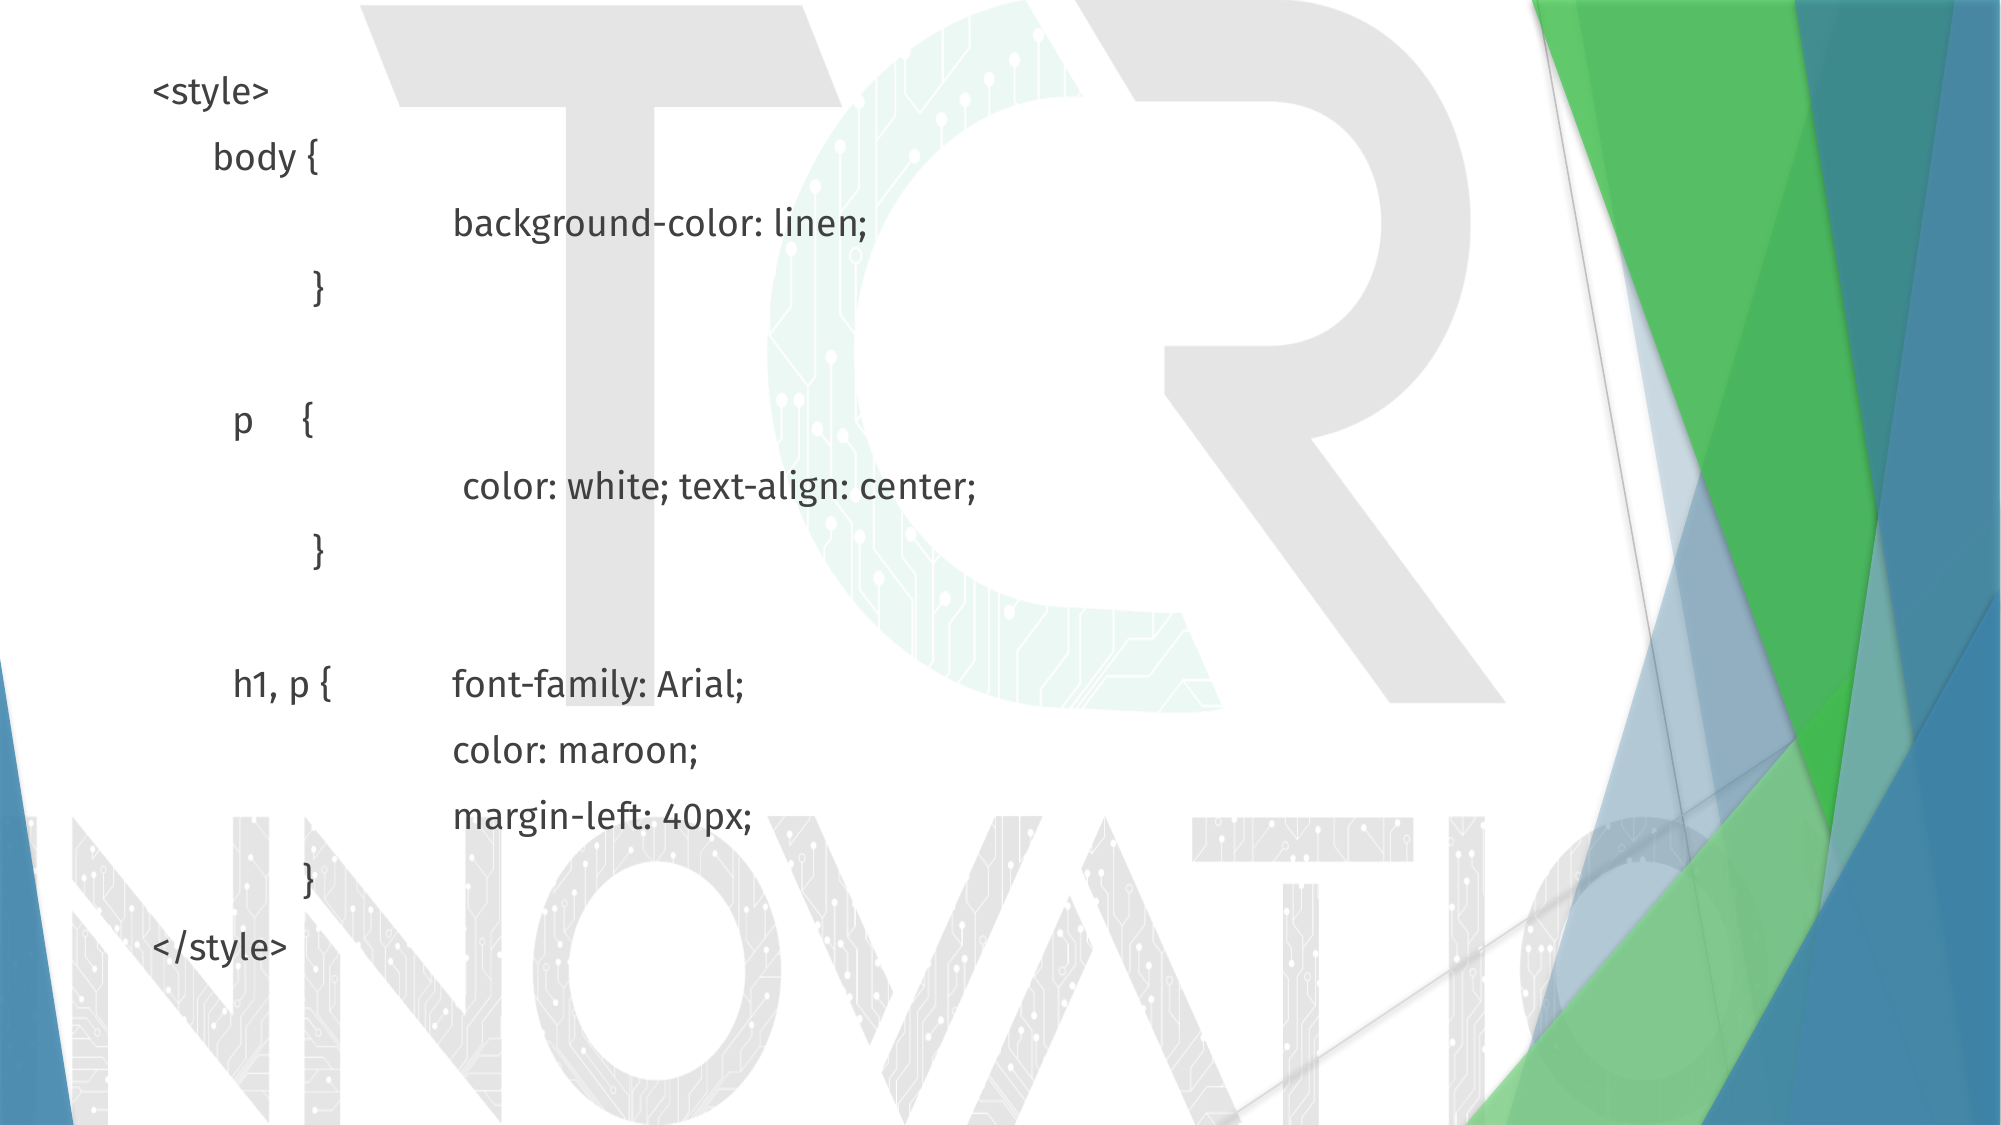

<style>
      body {
		background-color: linen;
	 }

        p 	{
		 color: white; text-align: center;
	 }

        h1, p { 	font-family: Arial;
		color: maroon;
  		margin-left: 40px;
	}
</style>

#